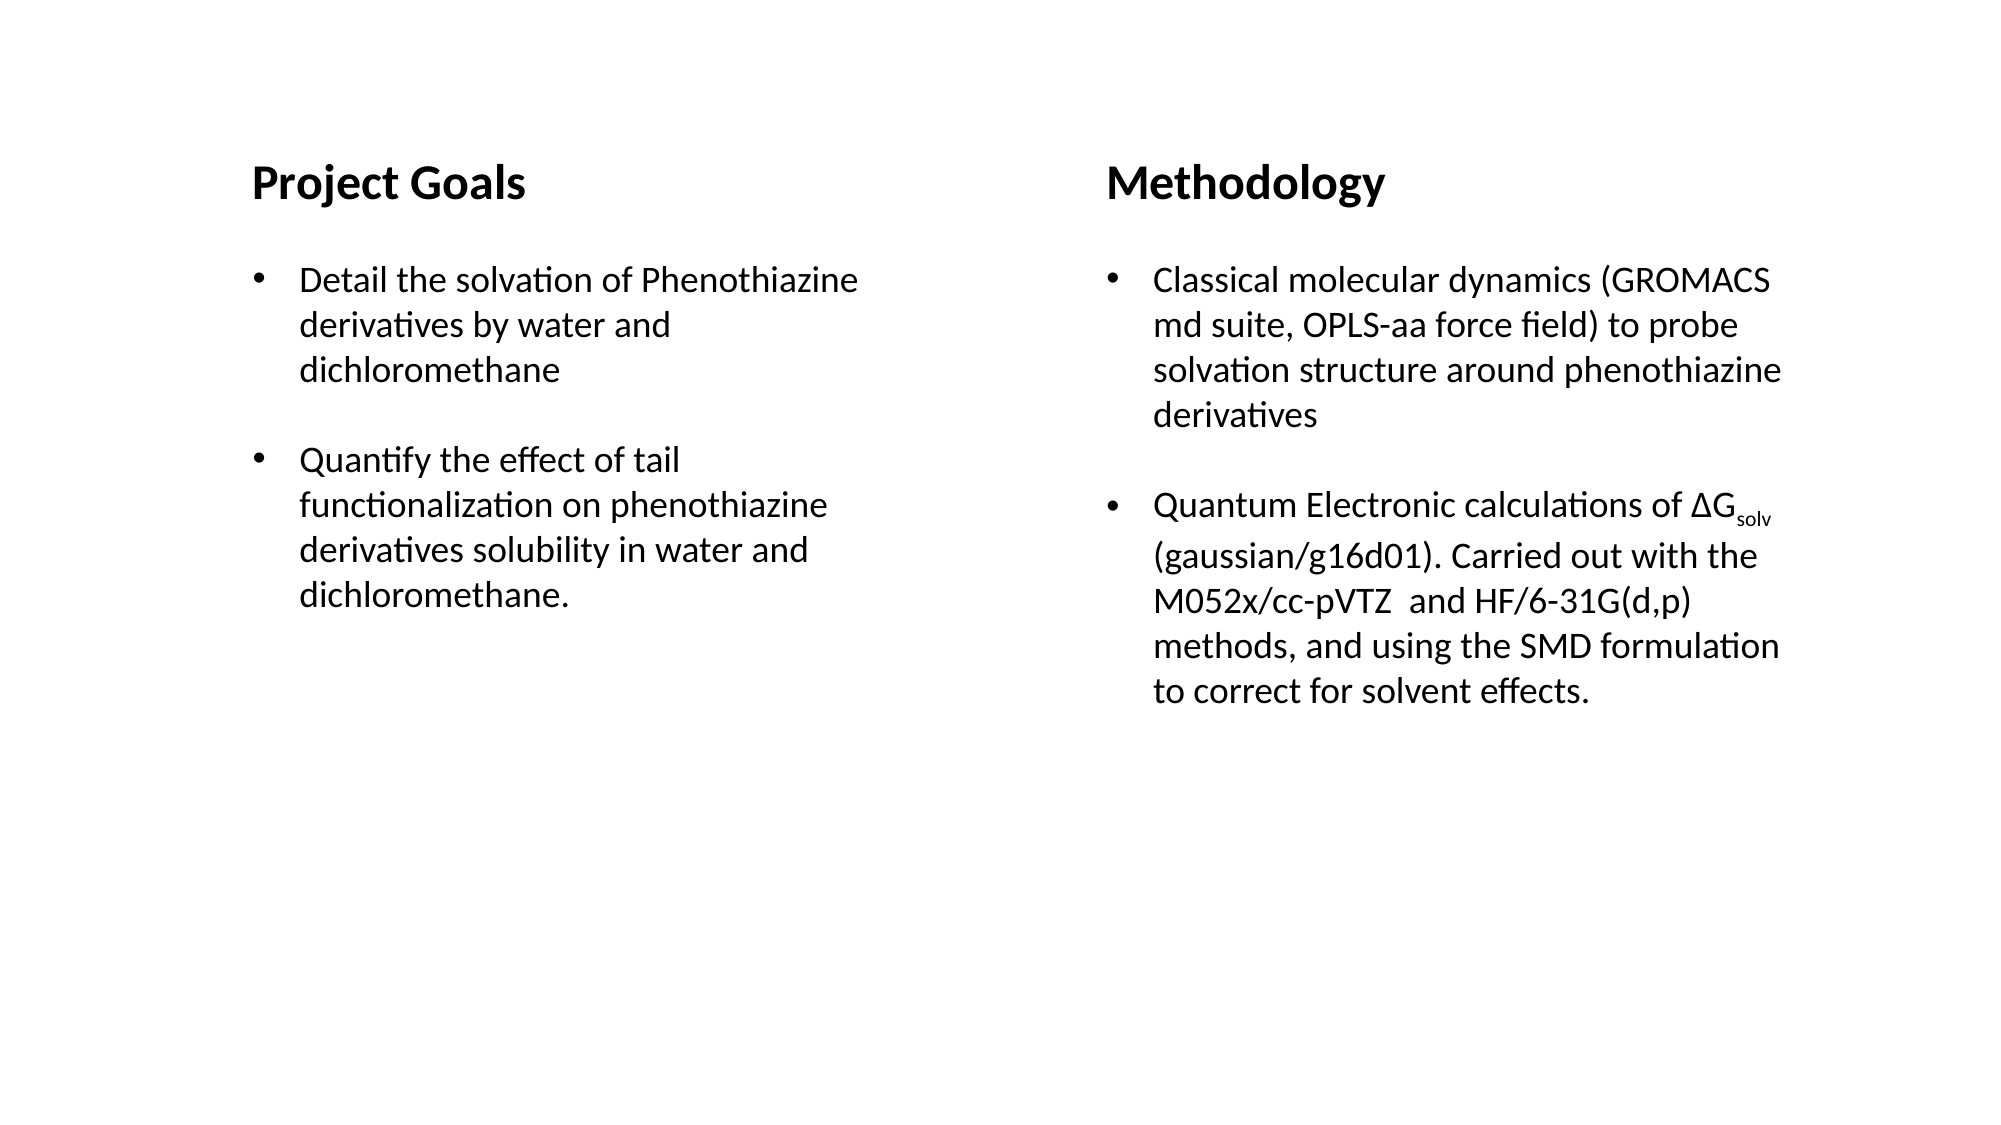

Project Goals

Detail the solvation of Phenothiazine derivatives by water and dichloromethane

Quantify the effect of tail functionalization on phenothiazine derivatives solubility in water and dichloromethane.

Methodology

Classical molecular dynamics (GROMACS md suite, OPLS-aa force field) to probe solvation structure around phenothiazine derivatives

Quantum Electronic calculations of ∆Gsolv (gaussian/g16d01). Carried out with the M052x/cc-pVTZ  and HF/6-31G(d,p) methods, and using the SMD formulation to correct for solvent effects.